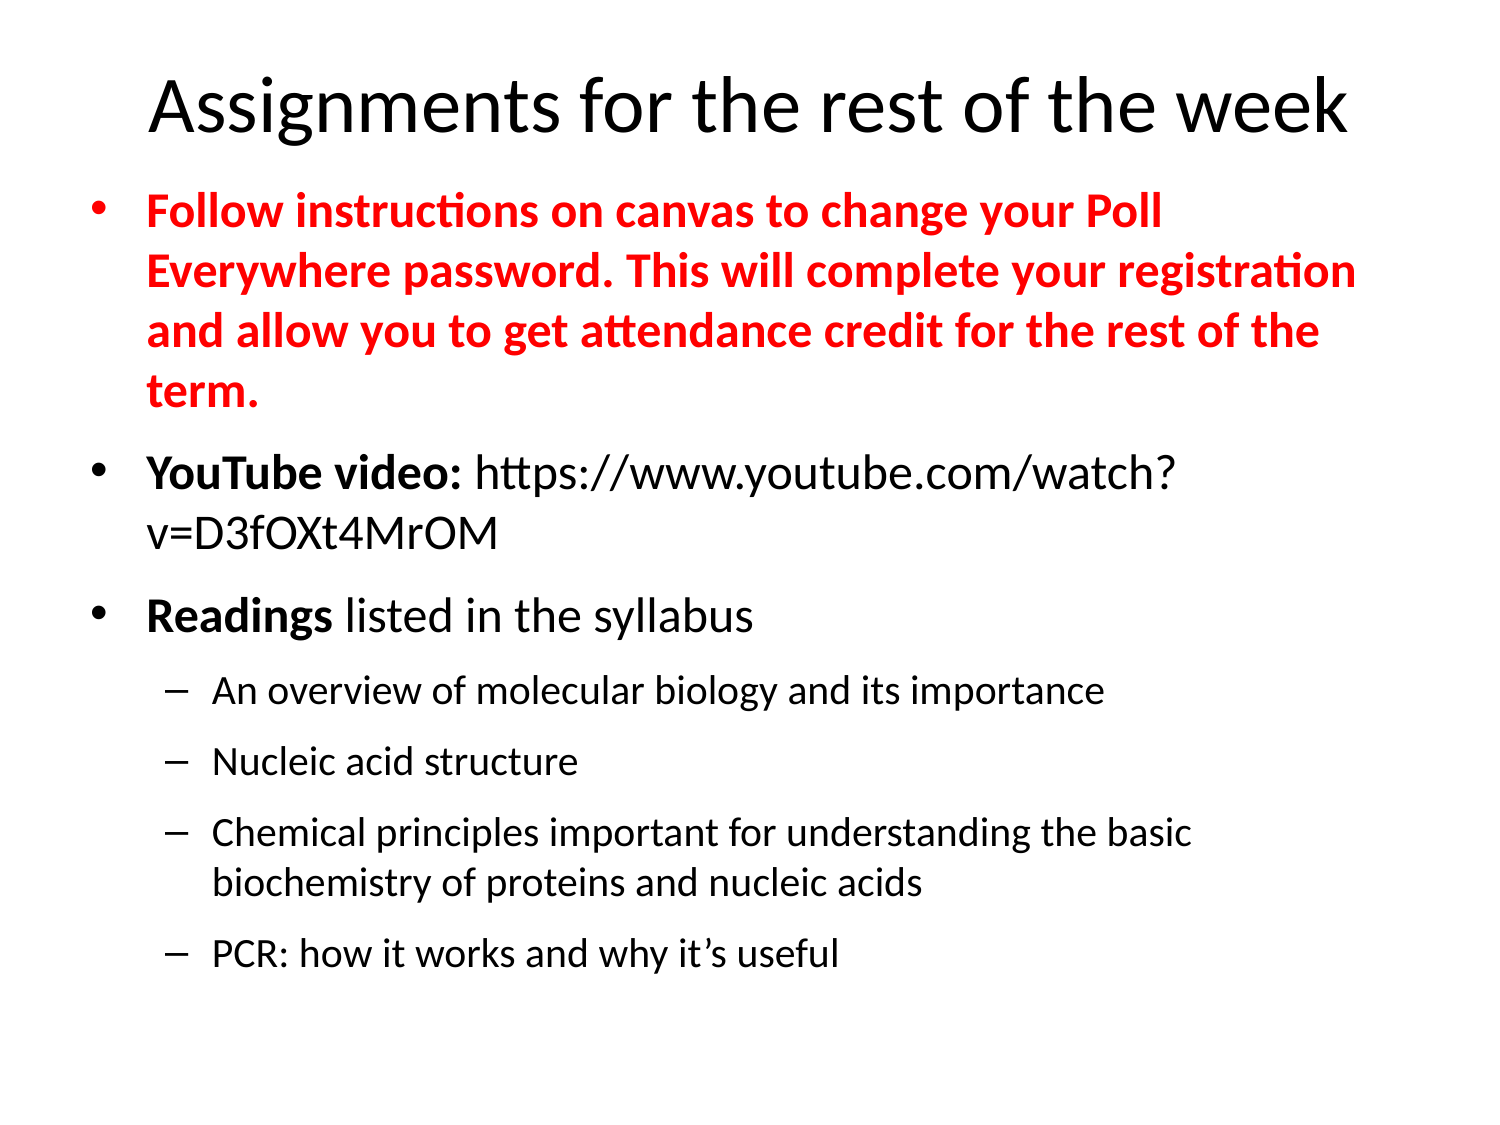

# Assignments for the rest of the week
Follow instructions on canvas to change your Poll Everywhere password. This will complete your registration and allow you to get attendance credit for the rest of the term.
YouTube video: https://www.youtube.com/watch?v=D3fOXt4MrOM
Readings listed in the syllabus
An overview of molecular biology and its importance
Nucleic acid structure
Chemical principles important for understanding the basic biochemistry of proteins and nucleic acids
PCR: how it works and why it’s useful